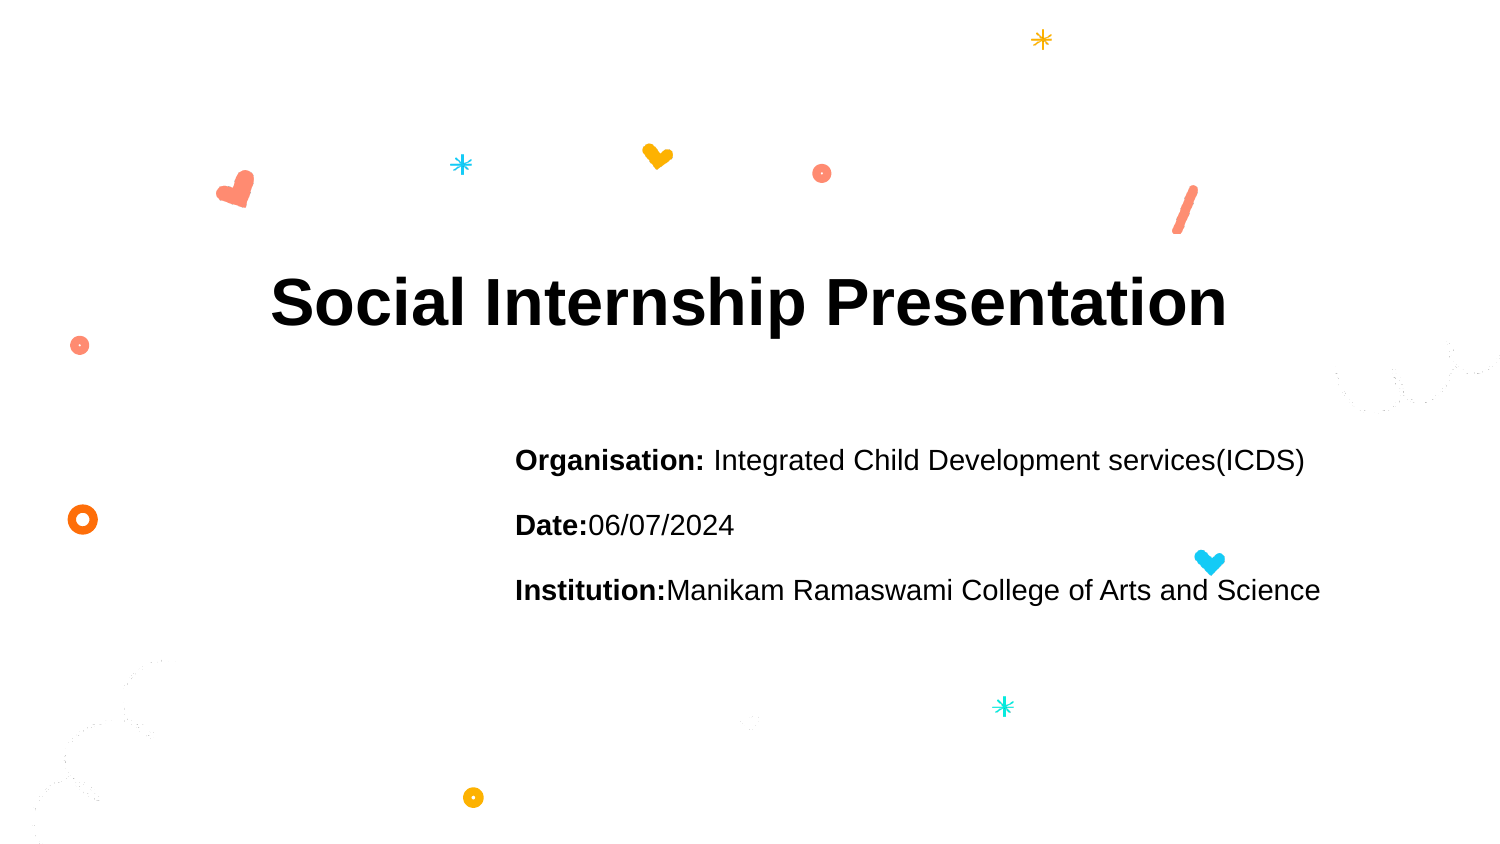

# Social Internship Presentation

                                     Organisation: Integrated Child Development services(ICDS)
                                     Date:06/07/2024
                                     Institution:Manikam Ramaswami College of Arts and Science